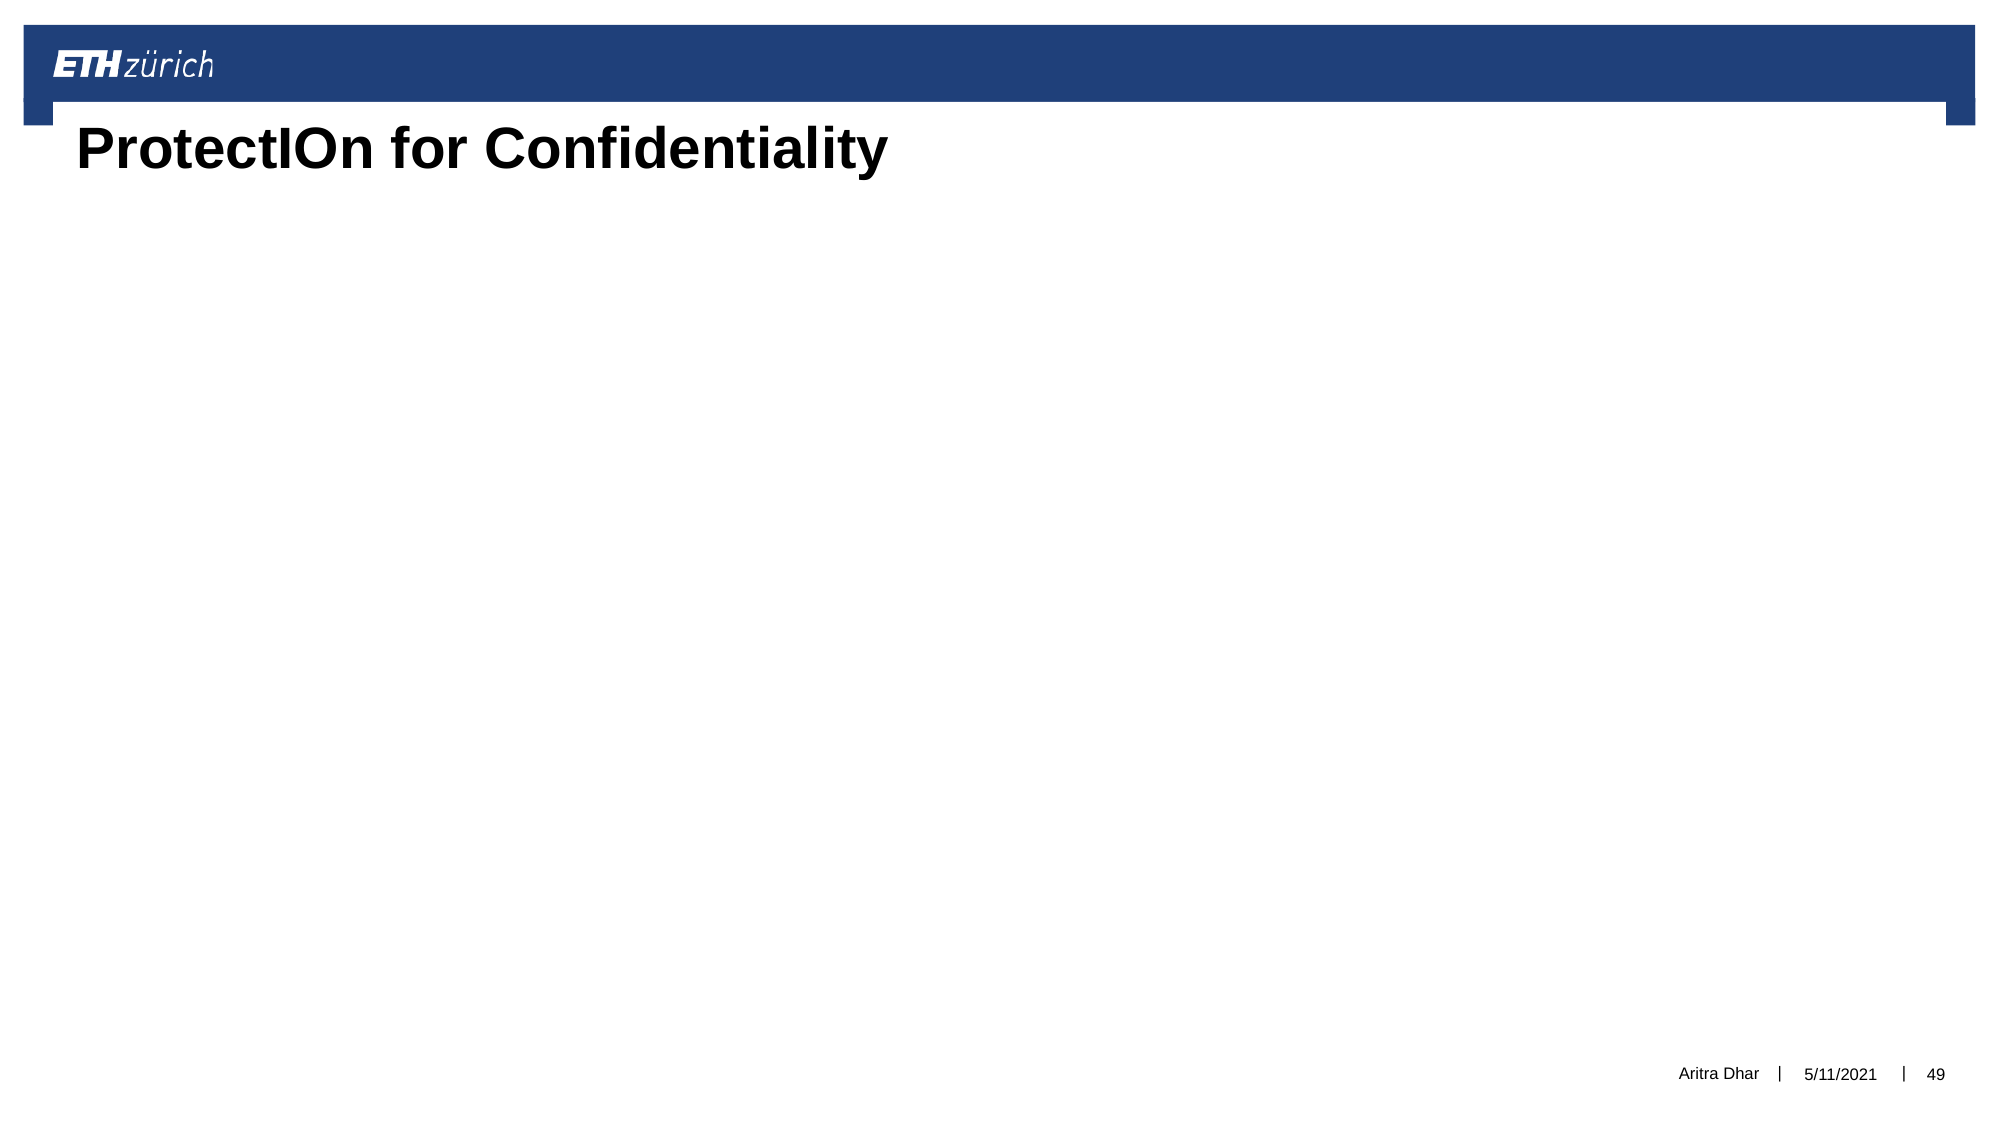

# ProtectIOn for Confidentiality
Aritra Dhar
5/11/2021
49